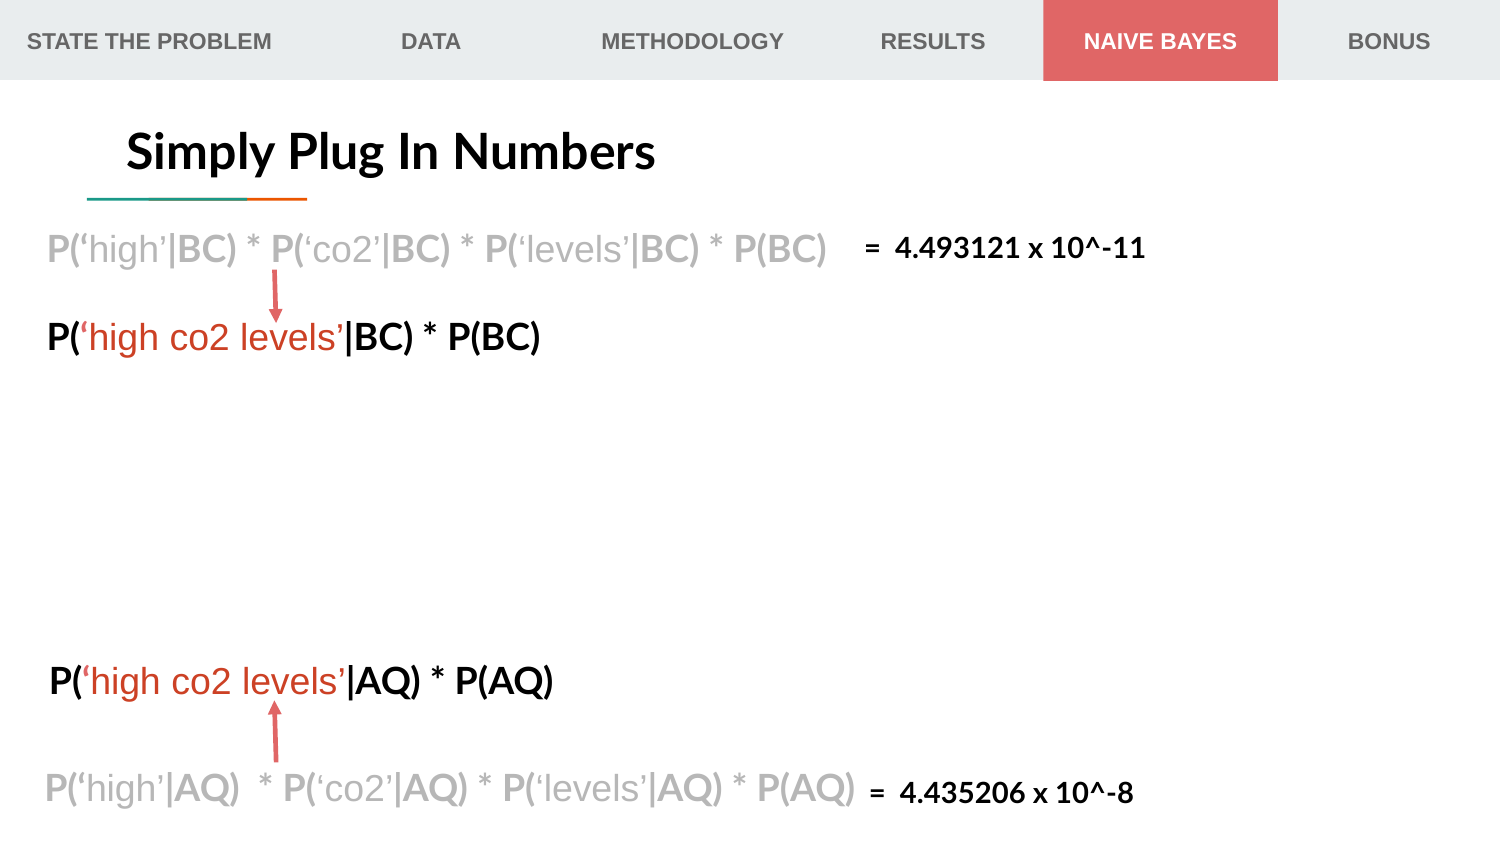

# STATE THE PROBLEM
DATA
METHODOLOGY
RESULTS
NAIVE BAYES
BONUS
Simply Plug In Numbers
P(‘high’|BC) * P(‘co2’|BC) * P(‘levels’|BC) * P(BC)
=  4.493121 x 10^-11
P(‘high co2 levels’|BC) * P(BC)
P(‘high co2 levels’|AQ) * P(AQ)
P(‘high’|AQ)  * P(‘co2’|AQ) * P(‘levels’|AQ) * P(AQ)
=  4.435206 x 10^-8